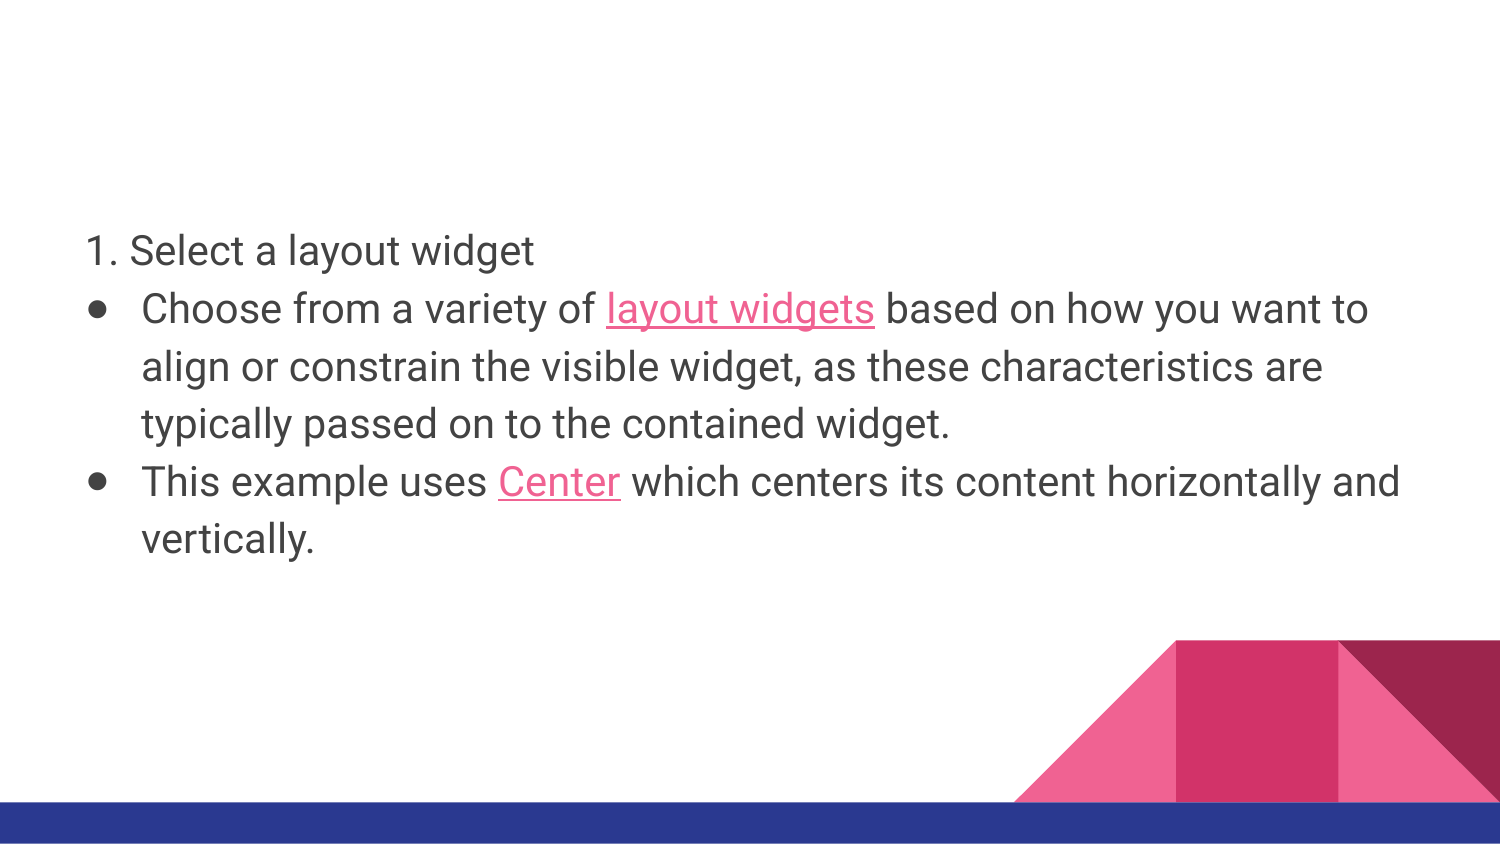

#
1. Select a layout widget
Choose from a variety of layout widgets based on how you want to align or constrain the visible widget, as these characteristics are typically passed on to the contained widget.
This example uses Center which centers its content horizontally and vertically.